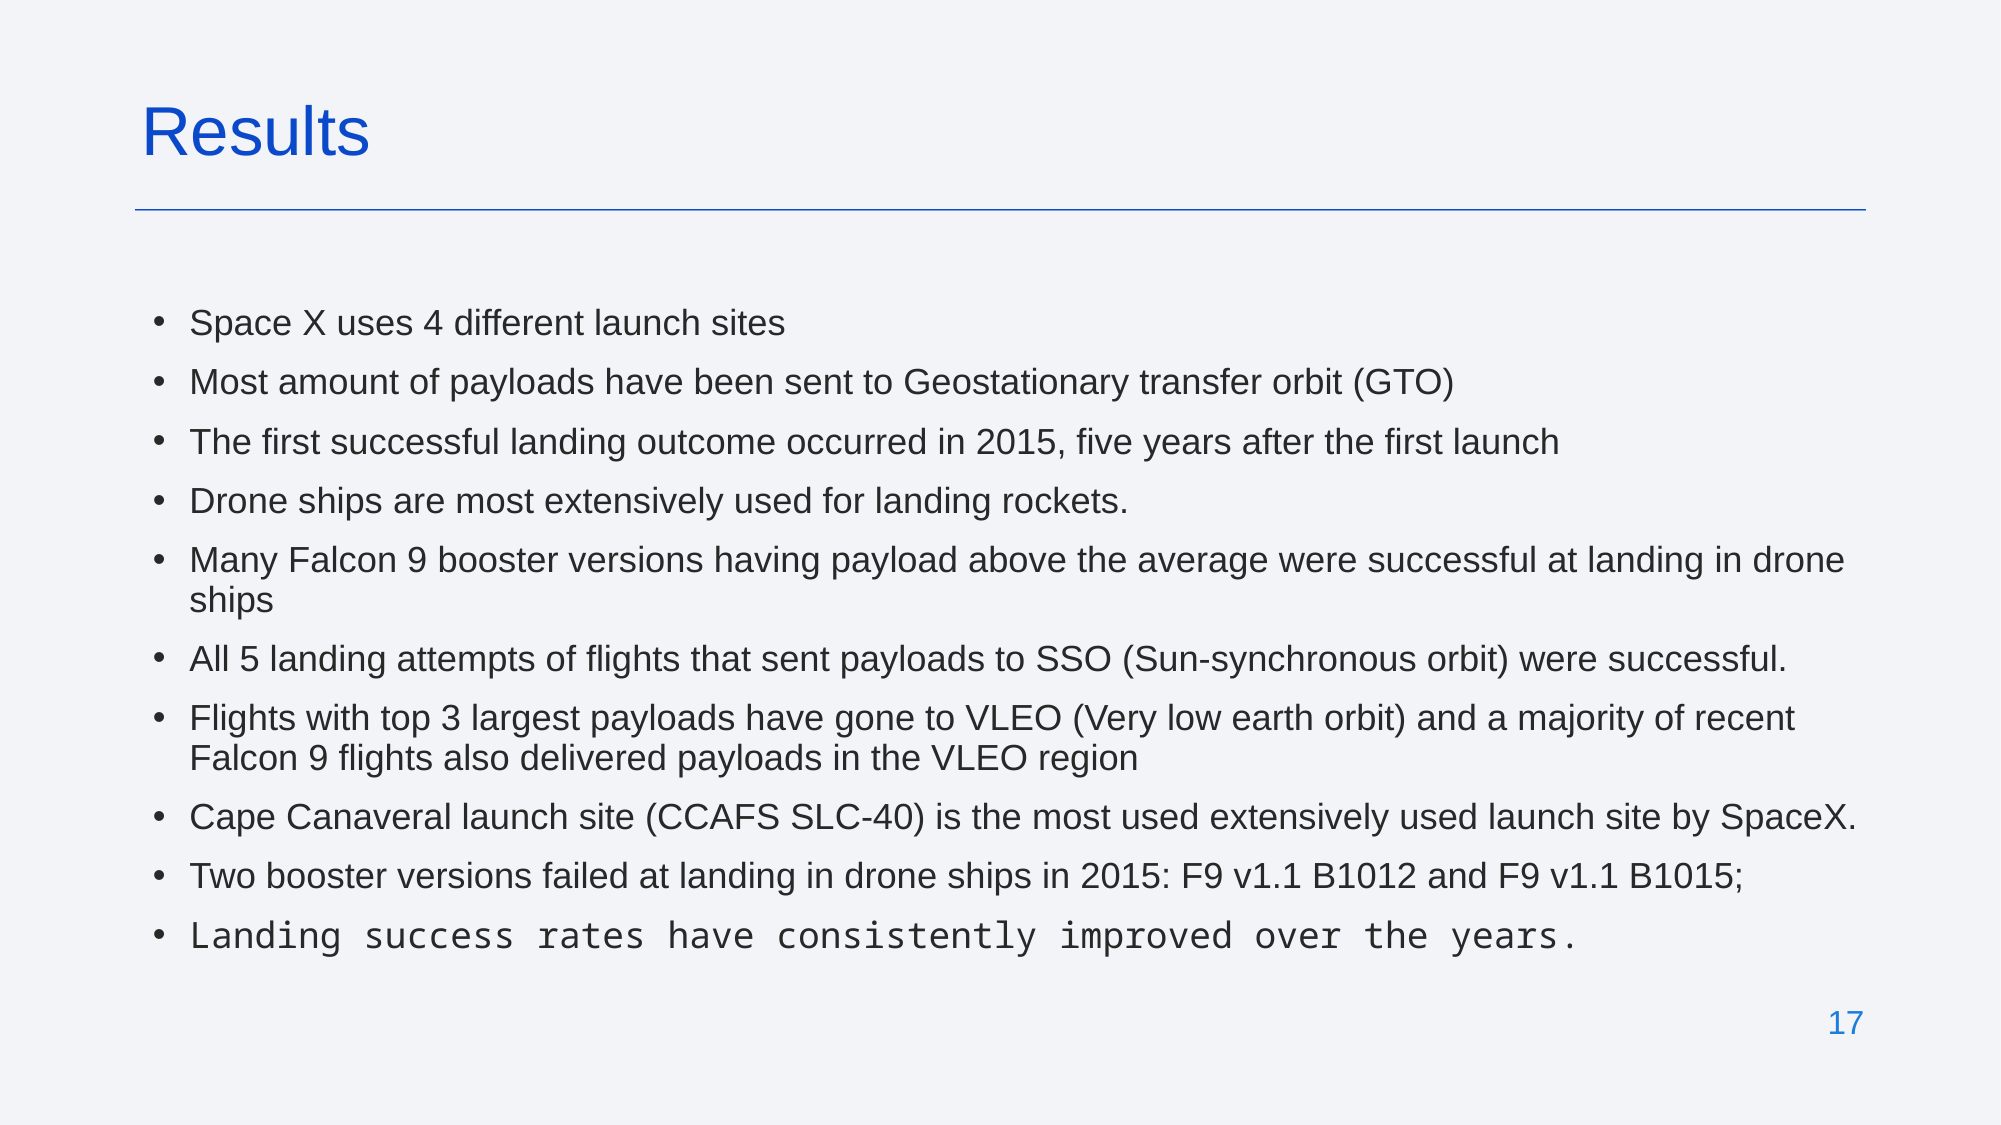

Results
Space X uses 4 different launch sites
Most amount of payloads have been sent to Geostationary transfer orbit (GTO)
The first successful landing outcome occurred in 2015, five years after the first launch
Drone ships are most extensively used for landing rockets.
Many Falcon 9 booster versions having payload above the average were successful at landing in drone ships
All 5 landing attempts of flights that sent payloads to SSO (Sun-synchronous orbit) were successful.
Flights with top 3 largest payloads have gone to VLEO (Very low earth orbit) and a majority of recent Falcon 9 flights also delivered payloads in the VLEO region
Cape Canaveral launch site (CCAFS SLC-40) is the most used extensively used launch site by SpaceX.
Two booster versions failed at landing in drone ships in 2015: F9 v1.1 B1012 and F9 v1.1 B1015;
Landing success rates have consistently improved over the years.
17